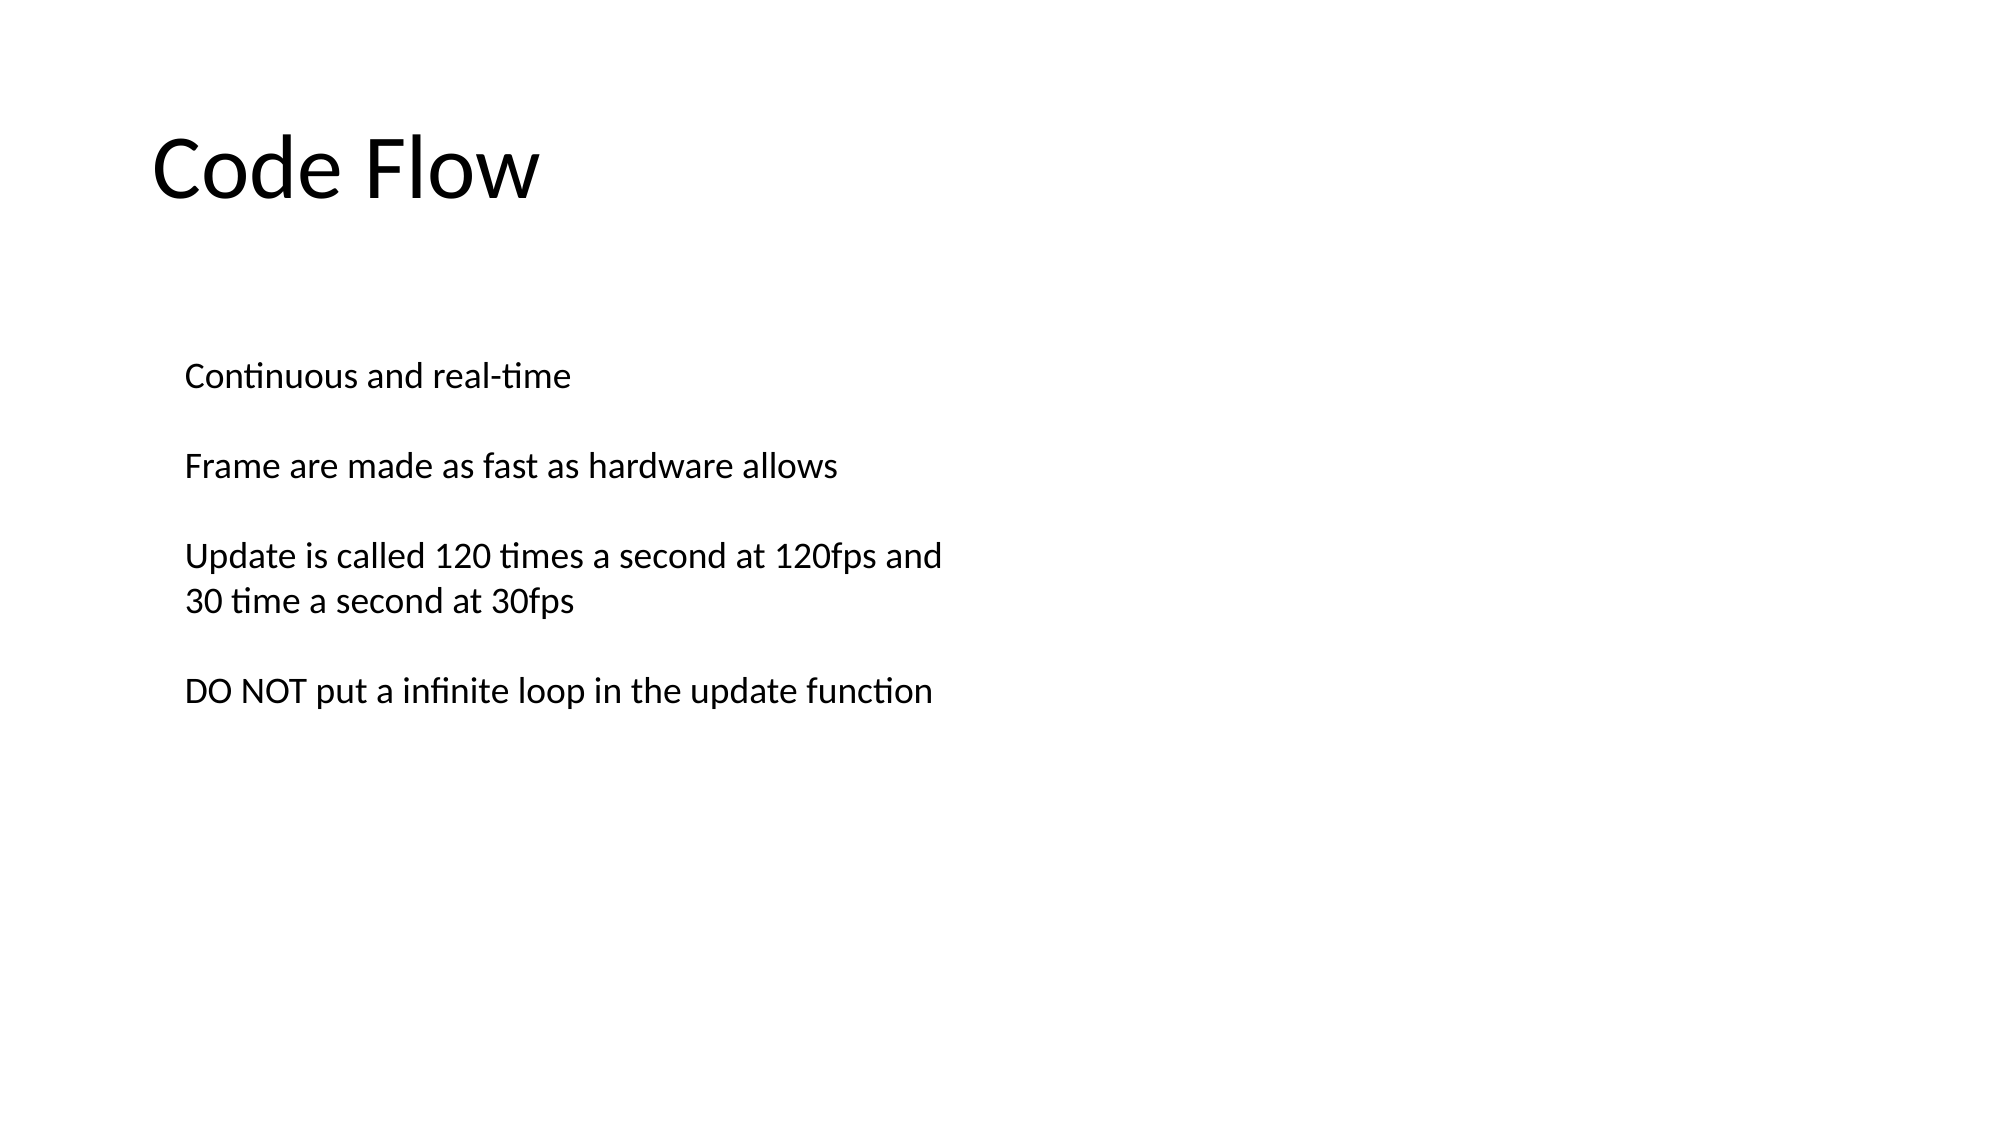

# Code Flow
Continuous and real-time

Frame are made as fast as hardware allows

Update is called 120 times a second at 120fps and 30 time a second at 30fps

DO NOT put a infinite loop in the update function